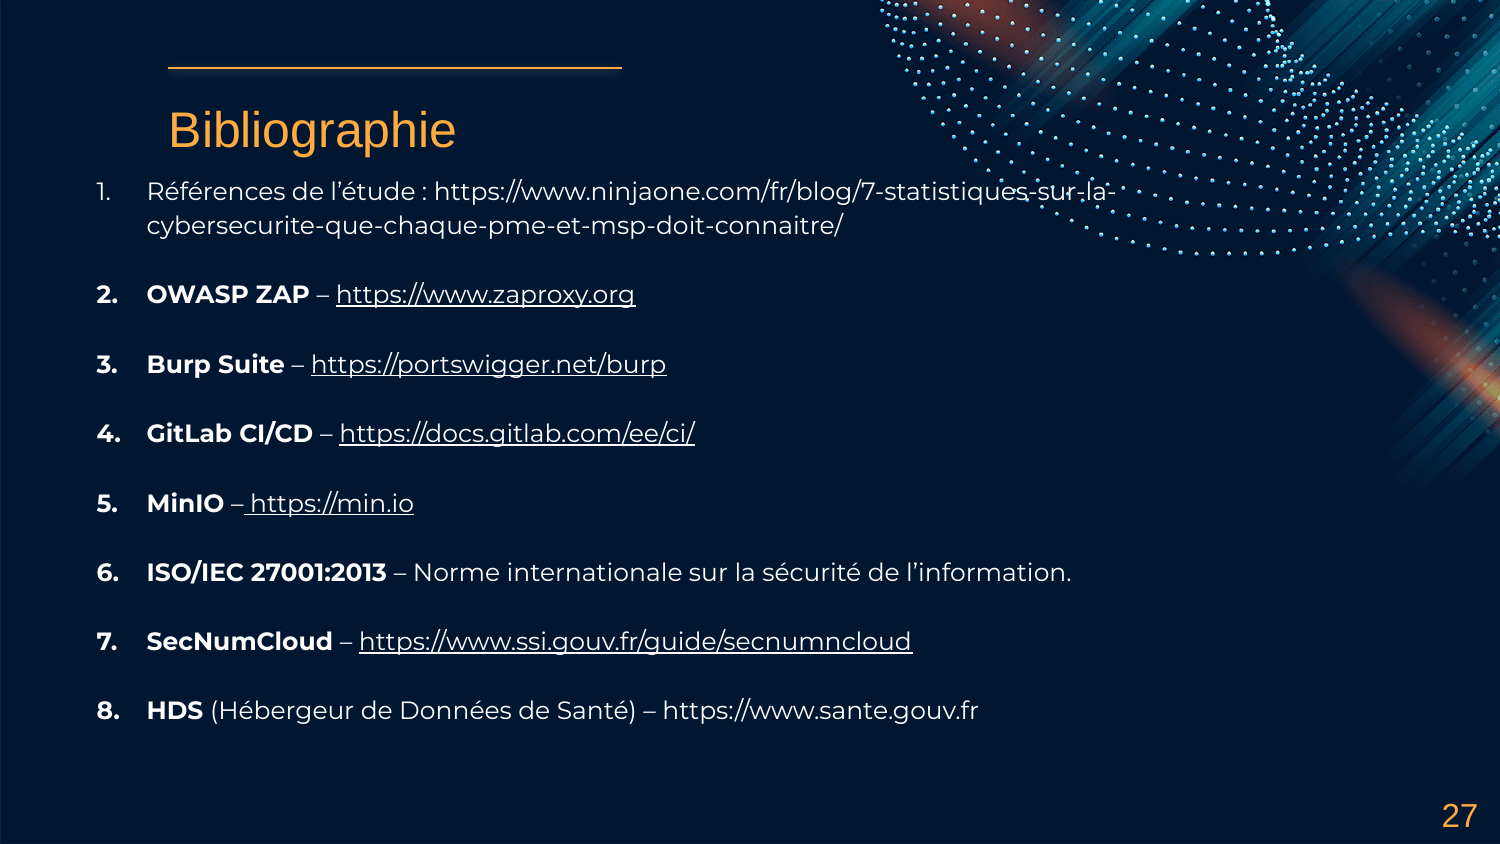

# Bibliographie
Références de l’étude : https://www.ninjaone.com/fr/blog/7-statistiques-sur-la-cybersecurite-que-chaque-pme-et-msp-doit-connaitre/

OWASP ZAP – https://www.zaproxy.org

Burp Suite – https://portswigger.net/burp

GitLab CI/CD – https://docs.gitlab.com/ee/ci/

MinIO – https://min.io

ISO/IEC 27001:2013 – Norme internationale sur la sécurité de l’information.

SecNumCloud – https://www.ssi.gouv.fr/guide/secnumncloud

HDS (Hébergeur de Données de Santé) – https://www.sante.gouv.fr

27